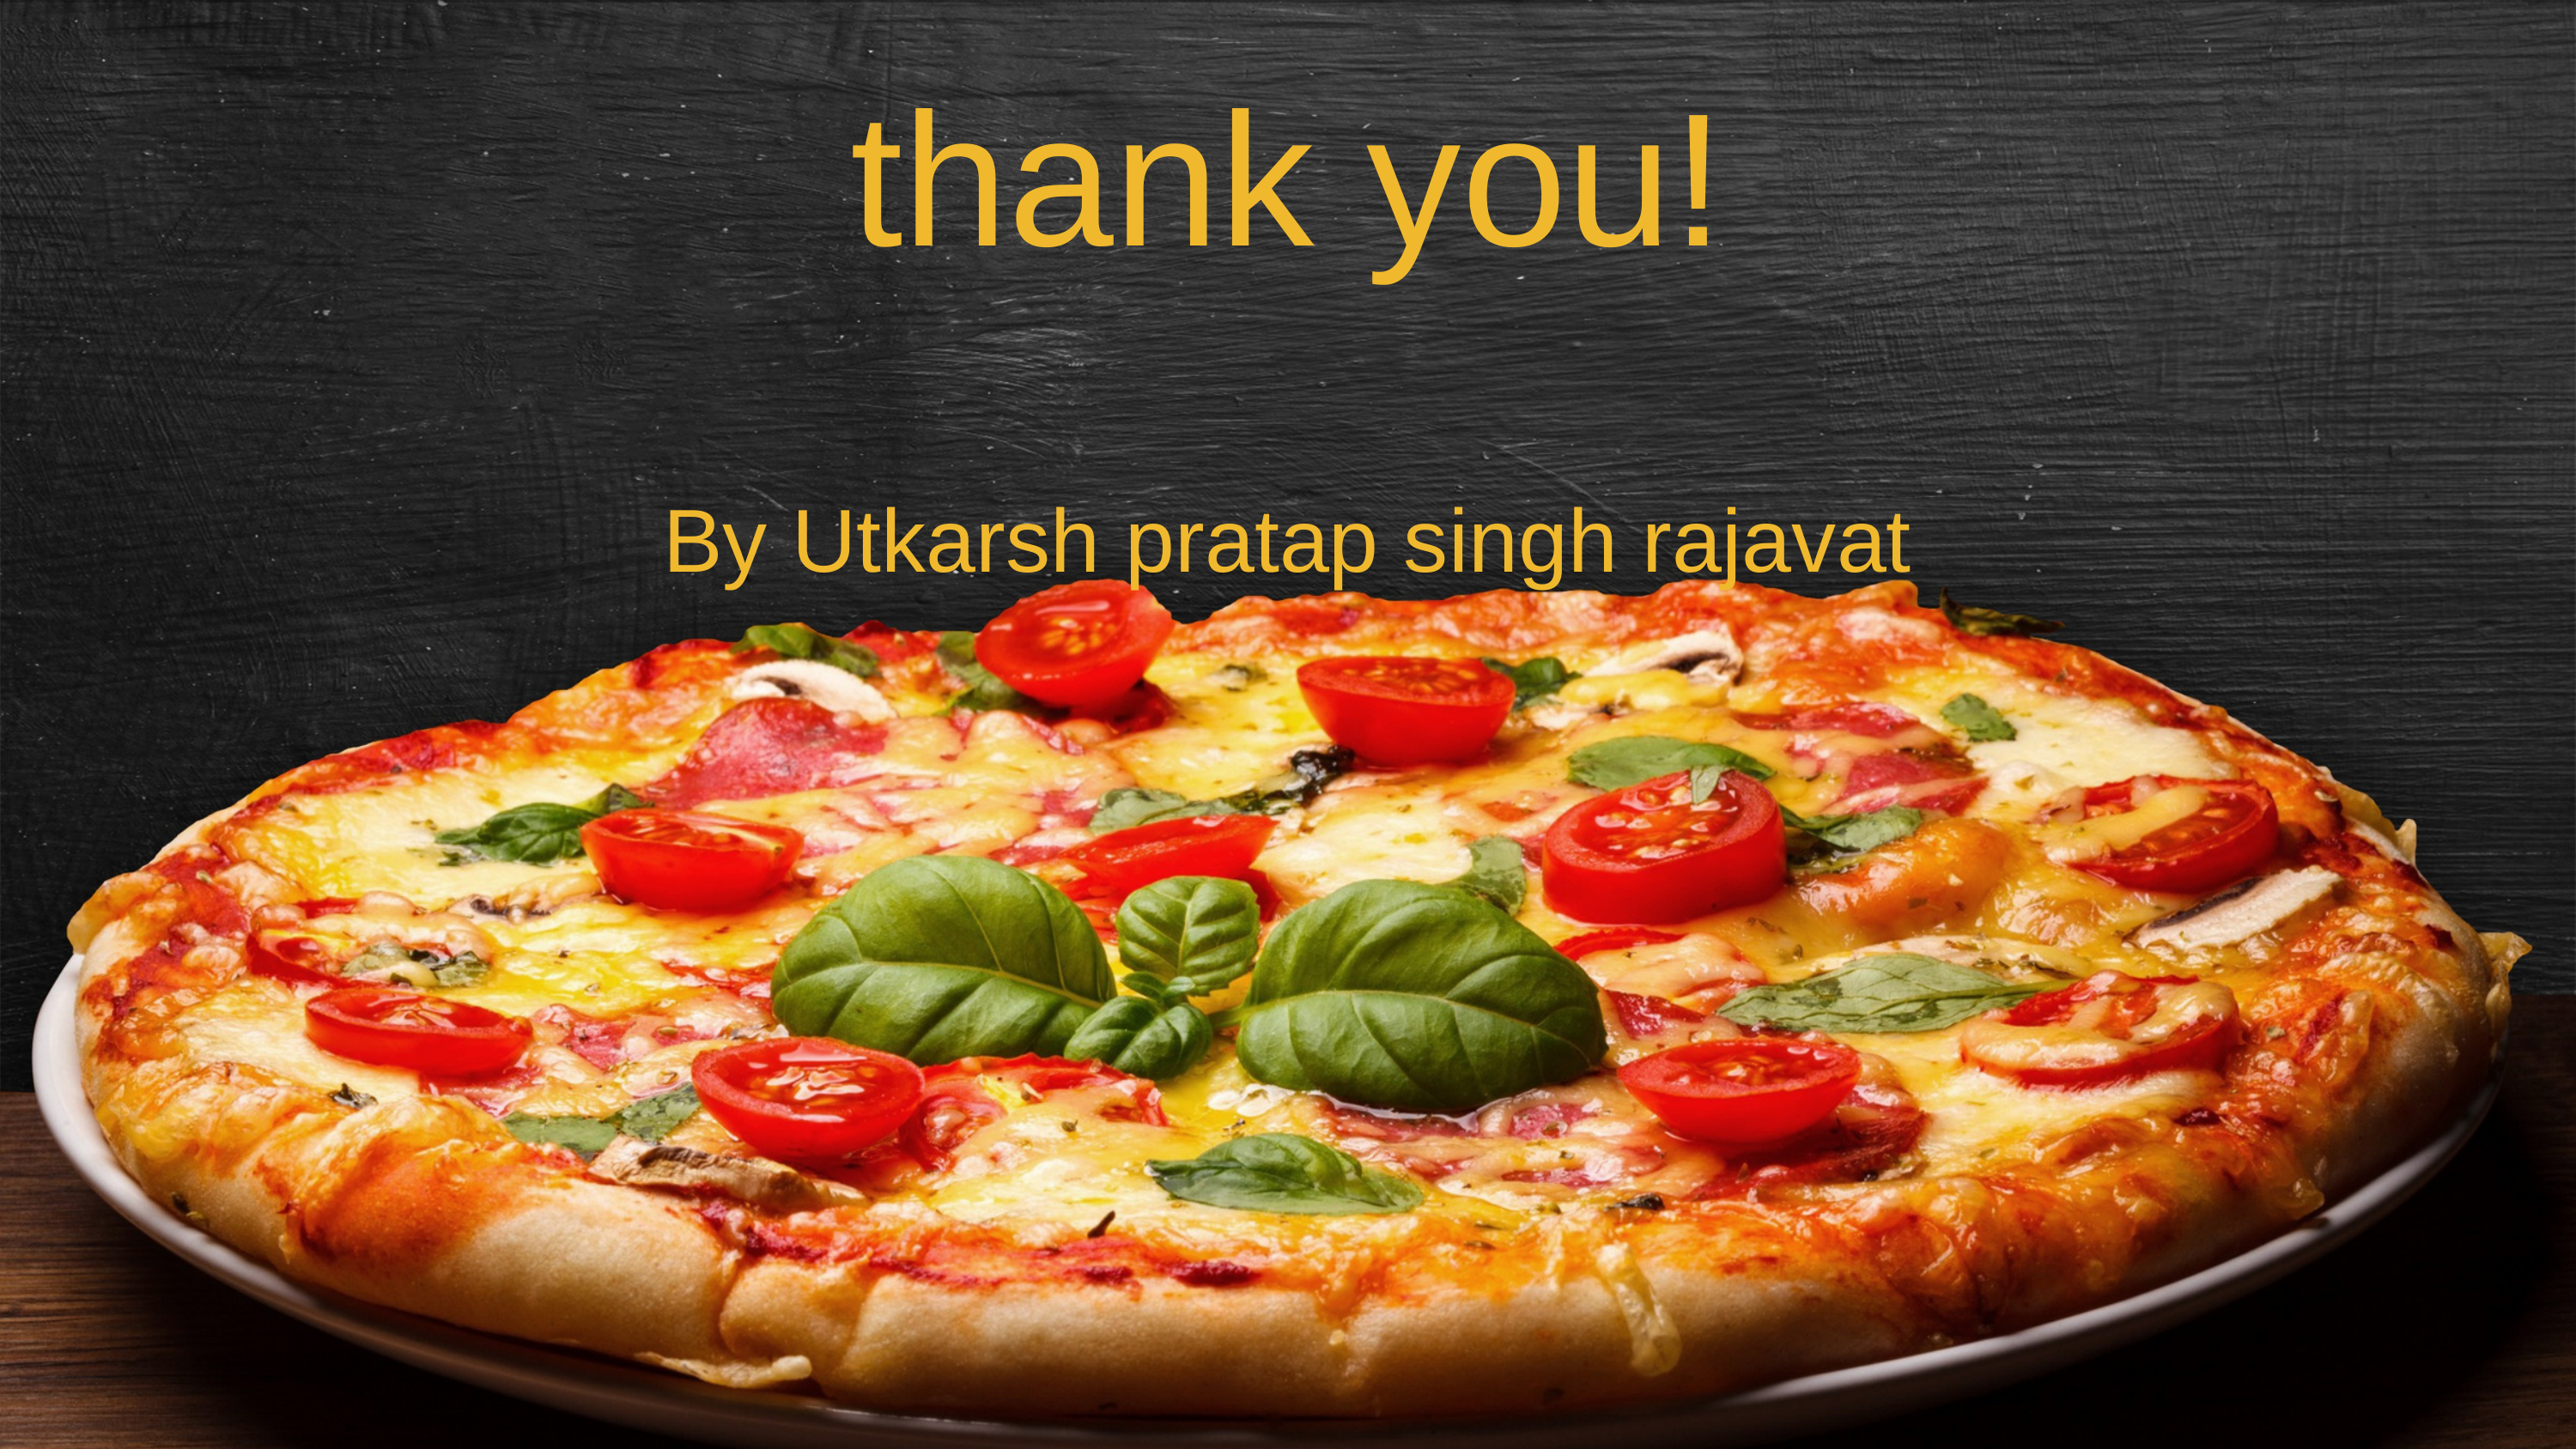

thank you!
By Utkarsh pratap singh rajavat